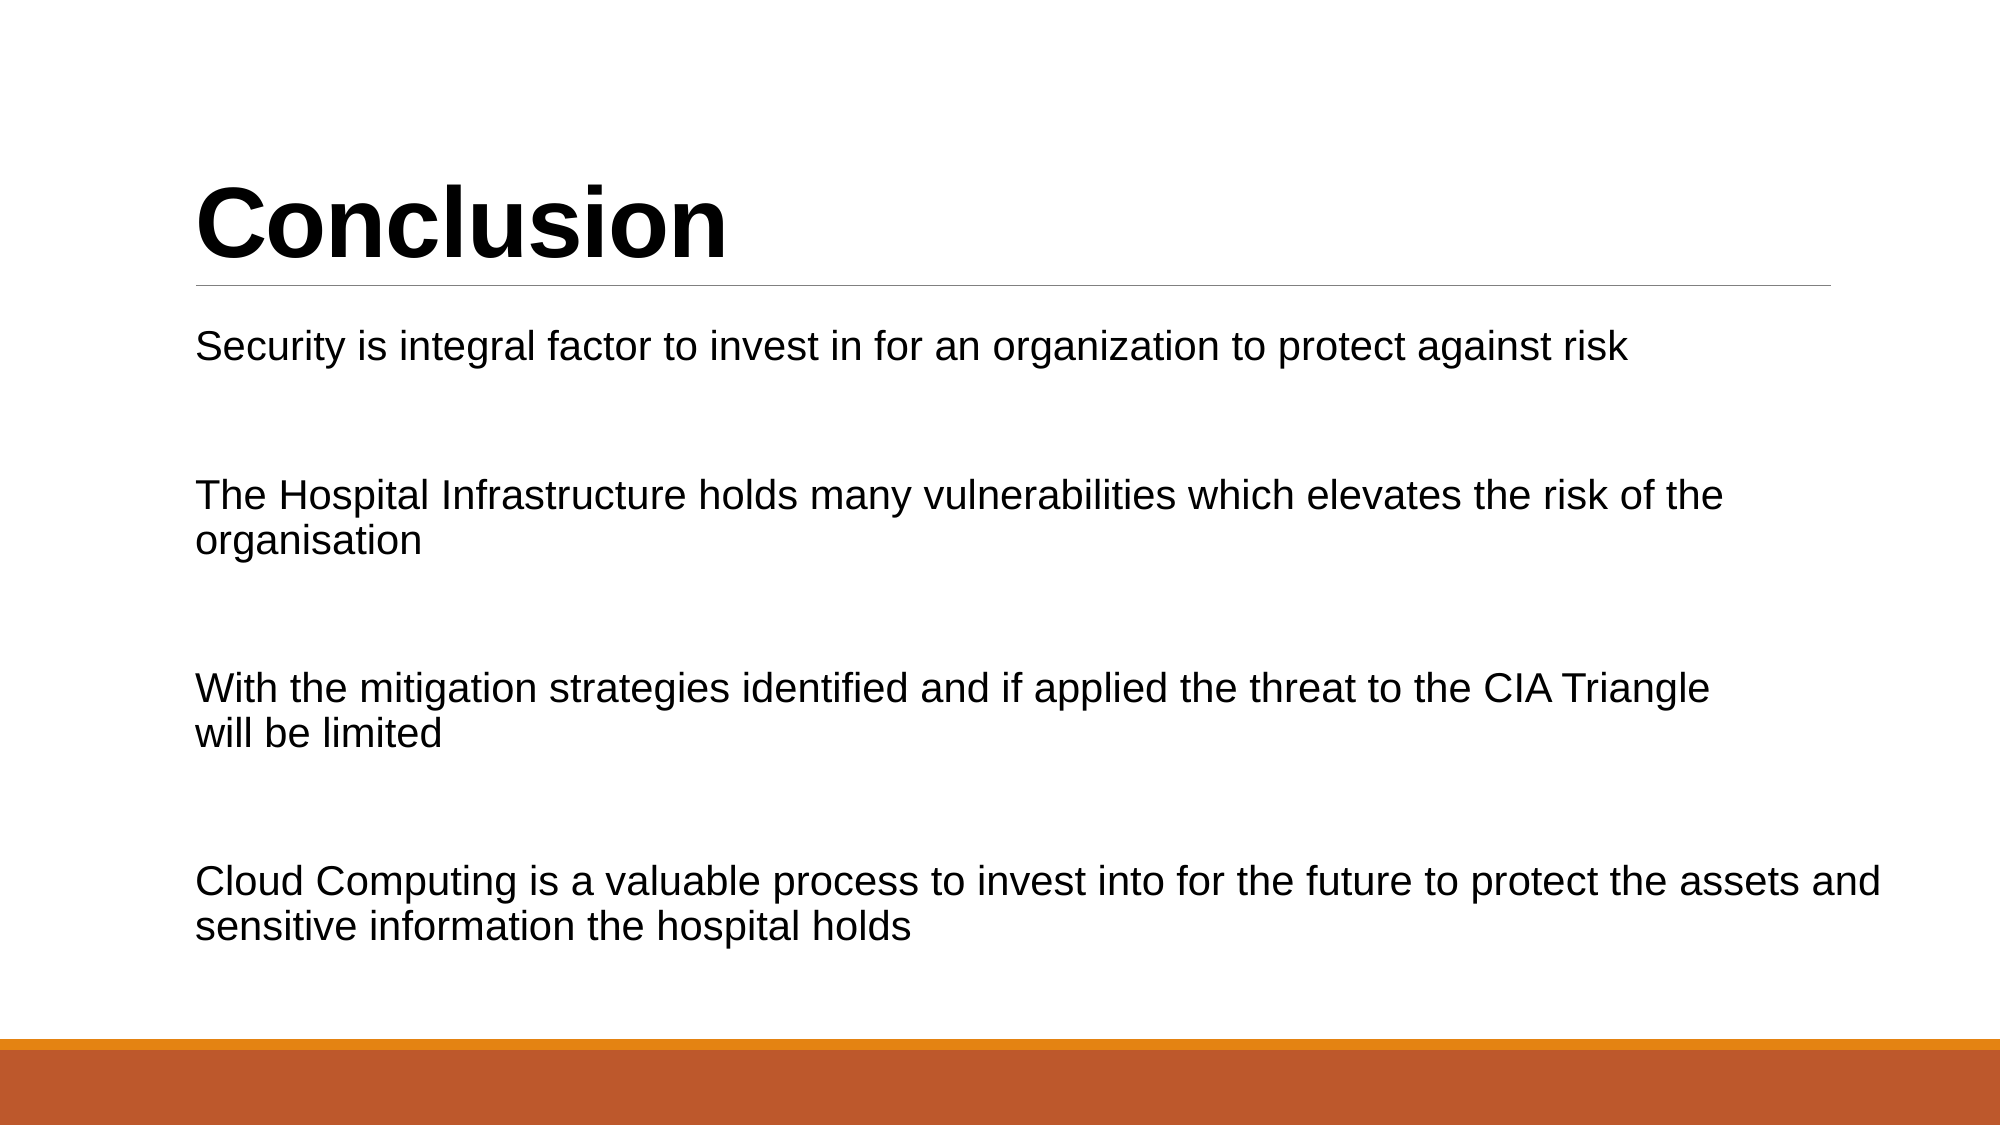

# Conclusion
Security is integral factor to invest in for an organization to protect against risk

The Hospital Infrastructure holds many vulnerabilities which elevates the risk of the organisation

With the mitigation strategies identified and if applied the threat to the CIA Triangle               will be limited

Cloud Computing is a valuable process to invest into for the future to protect the assets and sensitive information the hospital holds